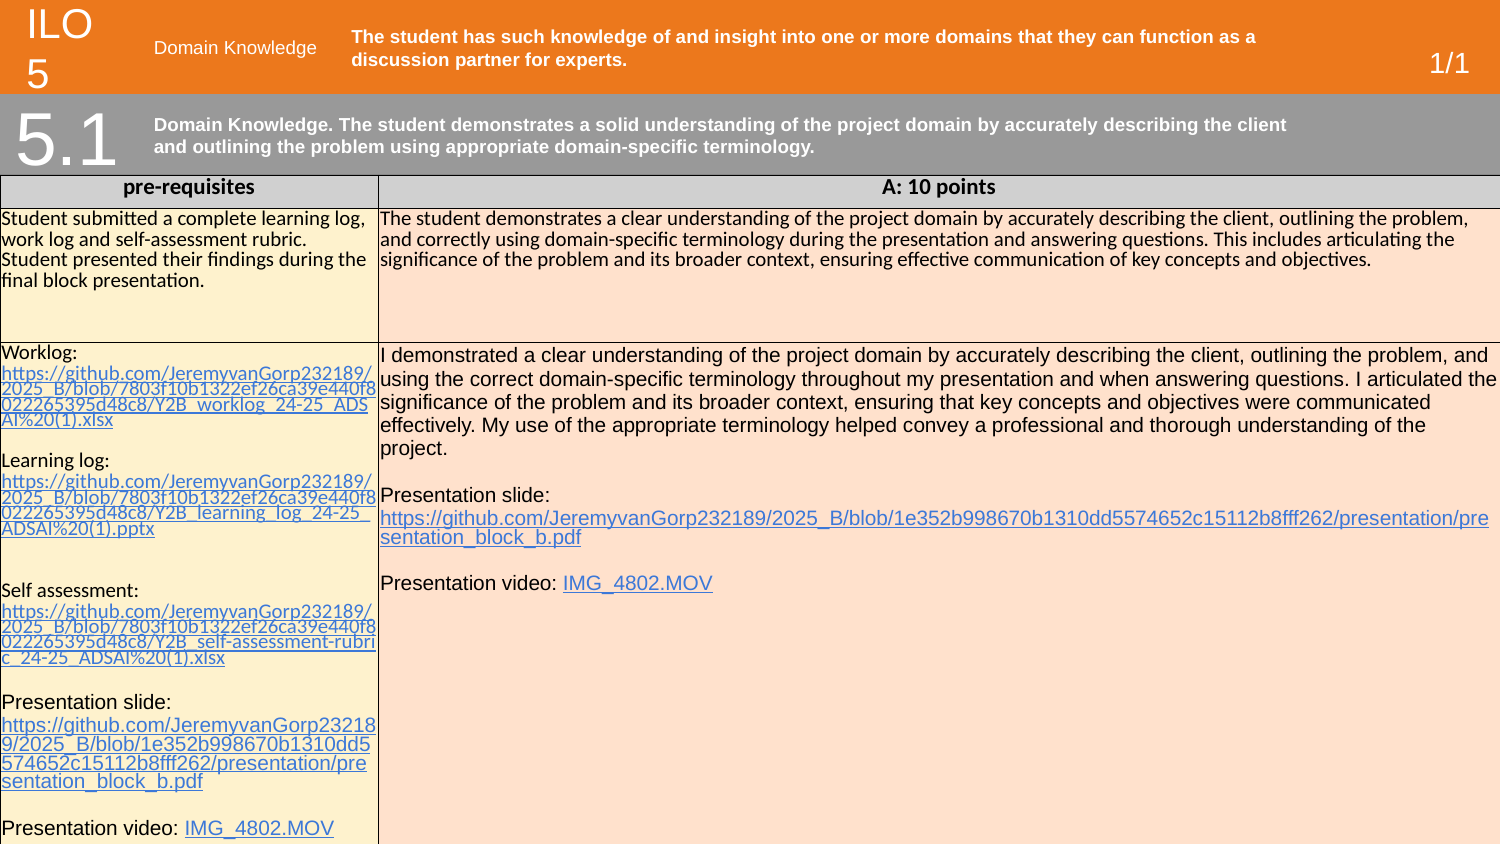

# ILO 5
Domain Knowledge
The student has such knowledge of and insight into one or more domains that they can function as a discussion partner for experts.
1/1
5.1
Domain Knowledge. The student demonstrates a solid understanding of the project domain by accurately describing the client and outlining the problem using appropriate domain-specific terminology.
| pre-requisites | A: 10 points |
| --- | --- |
| Student submitted a complete learning log, work log and self-assessment rubric. Student presented their findings during the final block presentation. | The student demonstrates a clear understanding of the project domain by accurately describing the client, outlining the problem, and correctly using domain-specific terminology during the presentation and answering questions. This includes articulating the significance of the problem and its broader context, ensuring effective communication of key concepts and objectives. |
| Worklog: https://github.com/JeremyvanGorp232189/2025\_B/blob/7803f10b1322ef26ca39e440f8022265395d48c8/Y2B\_worklog\_24-25\_ADSAI%20(1).xlsx Learning log: https://github.com/JeremyvanGorp232189/2025\_B/blob/7803f10b1322ef26ca39e440f8022265395d48c8/Y2B\_learning\_log\_24-25\_ADSAI%20(1).pptx Self assessment: https://github.com/JeremyvanGorp232189/2025\_B/blob/7803f10b1322ef26ca39e440f8022265395d48c8/Y2B\_self-assessment-rubric\_24-25\_ADSAI%20(1).xlsx Presentation slide: https://github.com/JeremyvanGorp232189/2025\_B/blob/1e352b998670b1310dd5574652c15112b8fff262/presentation/presentation\_block\_b.pdf Presentation video: IMG\_4802.MOV | I demonstrated a clear understanding of the project domain by accurately describing the client, outlining the problem, and using the correct domain-specific terminology throughout my presentation and when answering questions. I articulated the significance of the problem and its broader context, ensuring that key concepts and objectives were communicated effectively. My use of the appropriate terminology helped convey a professional and thorough understanding of the project. Presentation slide: https://github.com/JeremyvanGorp232189/2025\_B/blob/1e352b998670b1310dd5574652c15112b8fff262/presentation/presentation\_block\_b.pdf Presentation video: IMG\_4802.MOV |